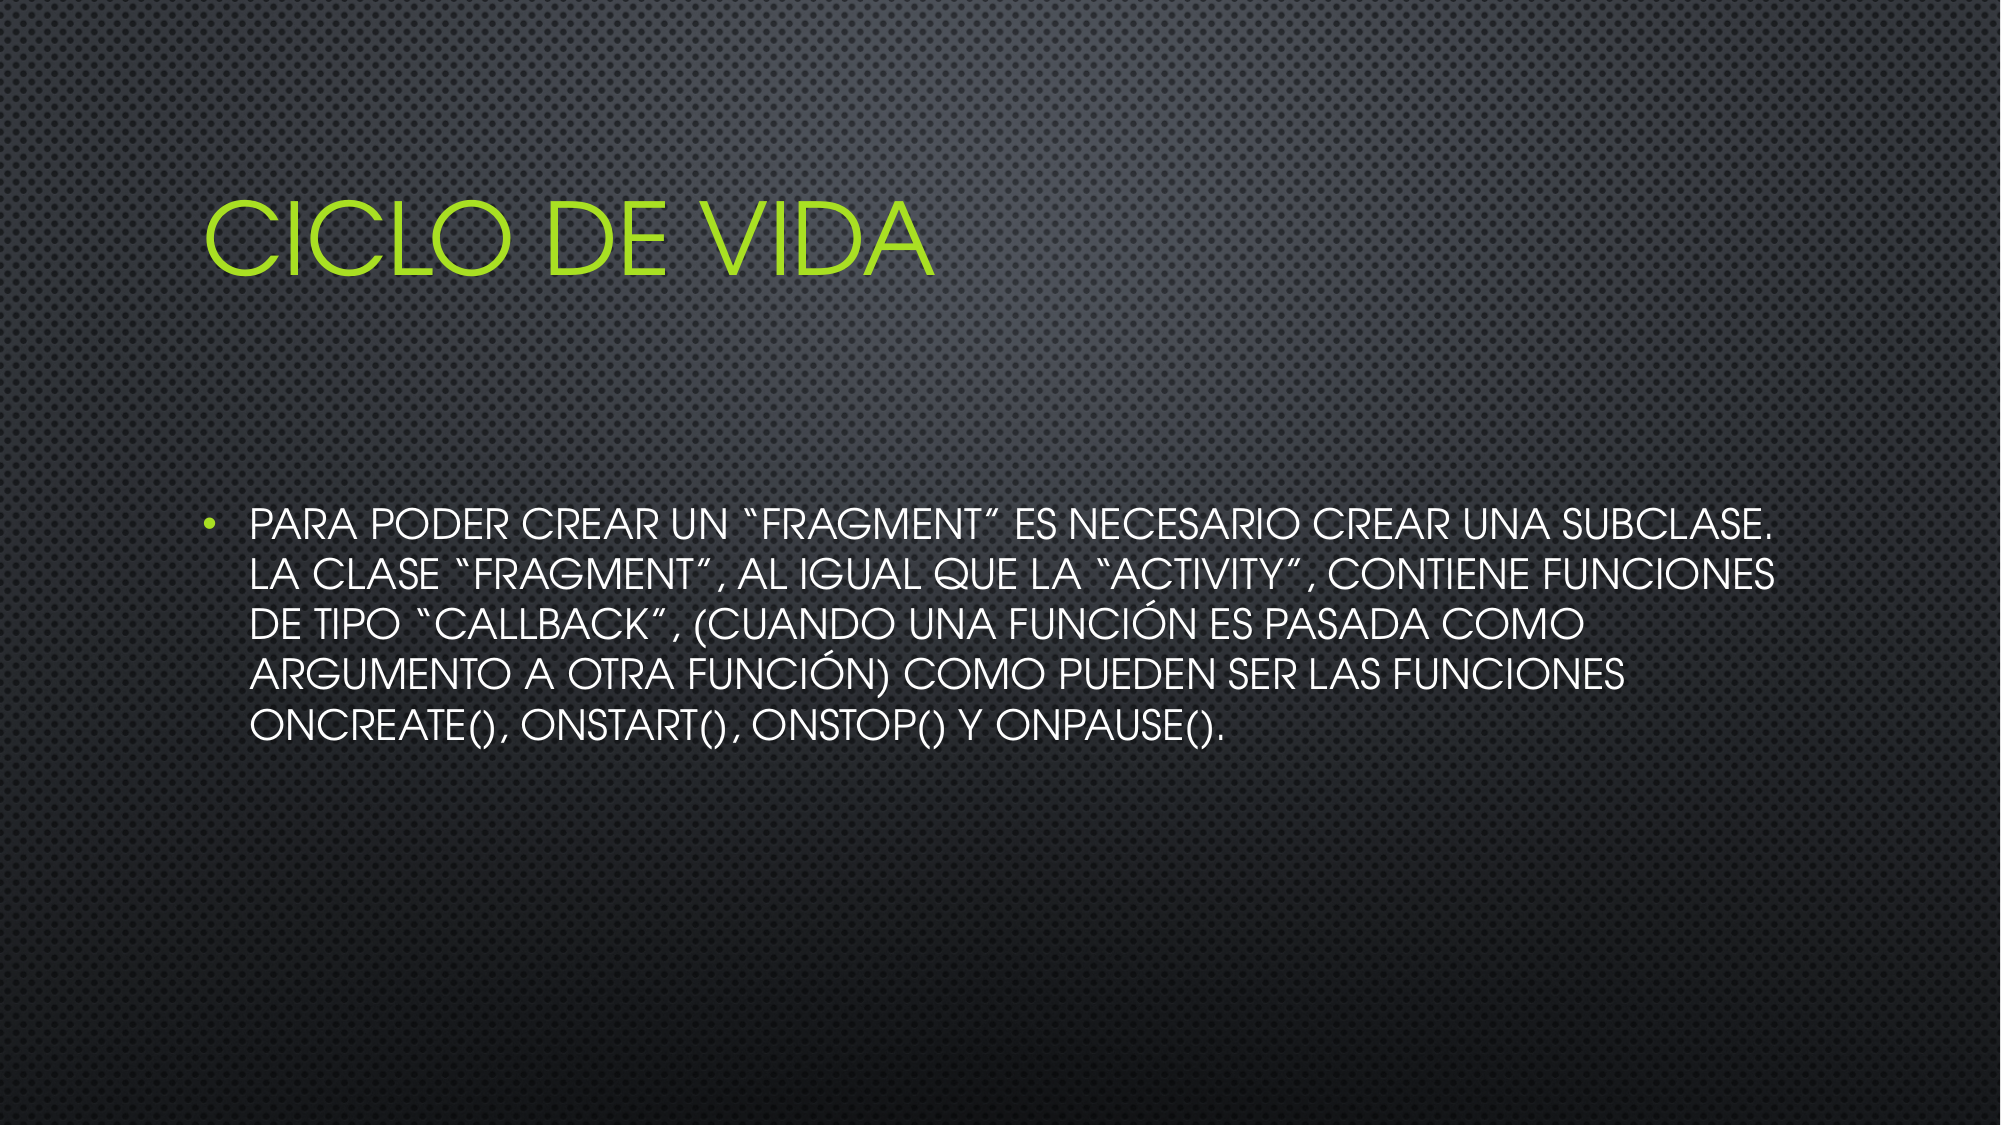

# CICLO DE VIDA
Para poder crear un “fragment” es necesario crear una subclase. La clase “fragment”, al igual que la “activity”, contiene funciones de tipo “callback”, (cuando una función es pasada como argumento a otra función) como pueden ser las funciones onCreate(), onStart(), onStop() y onPause().